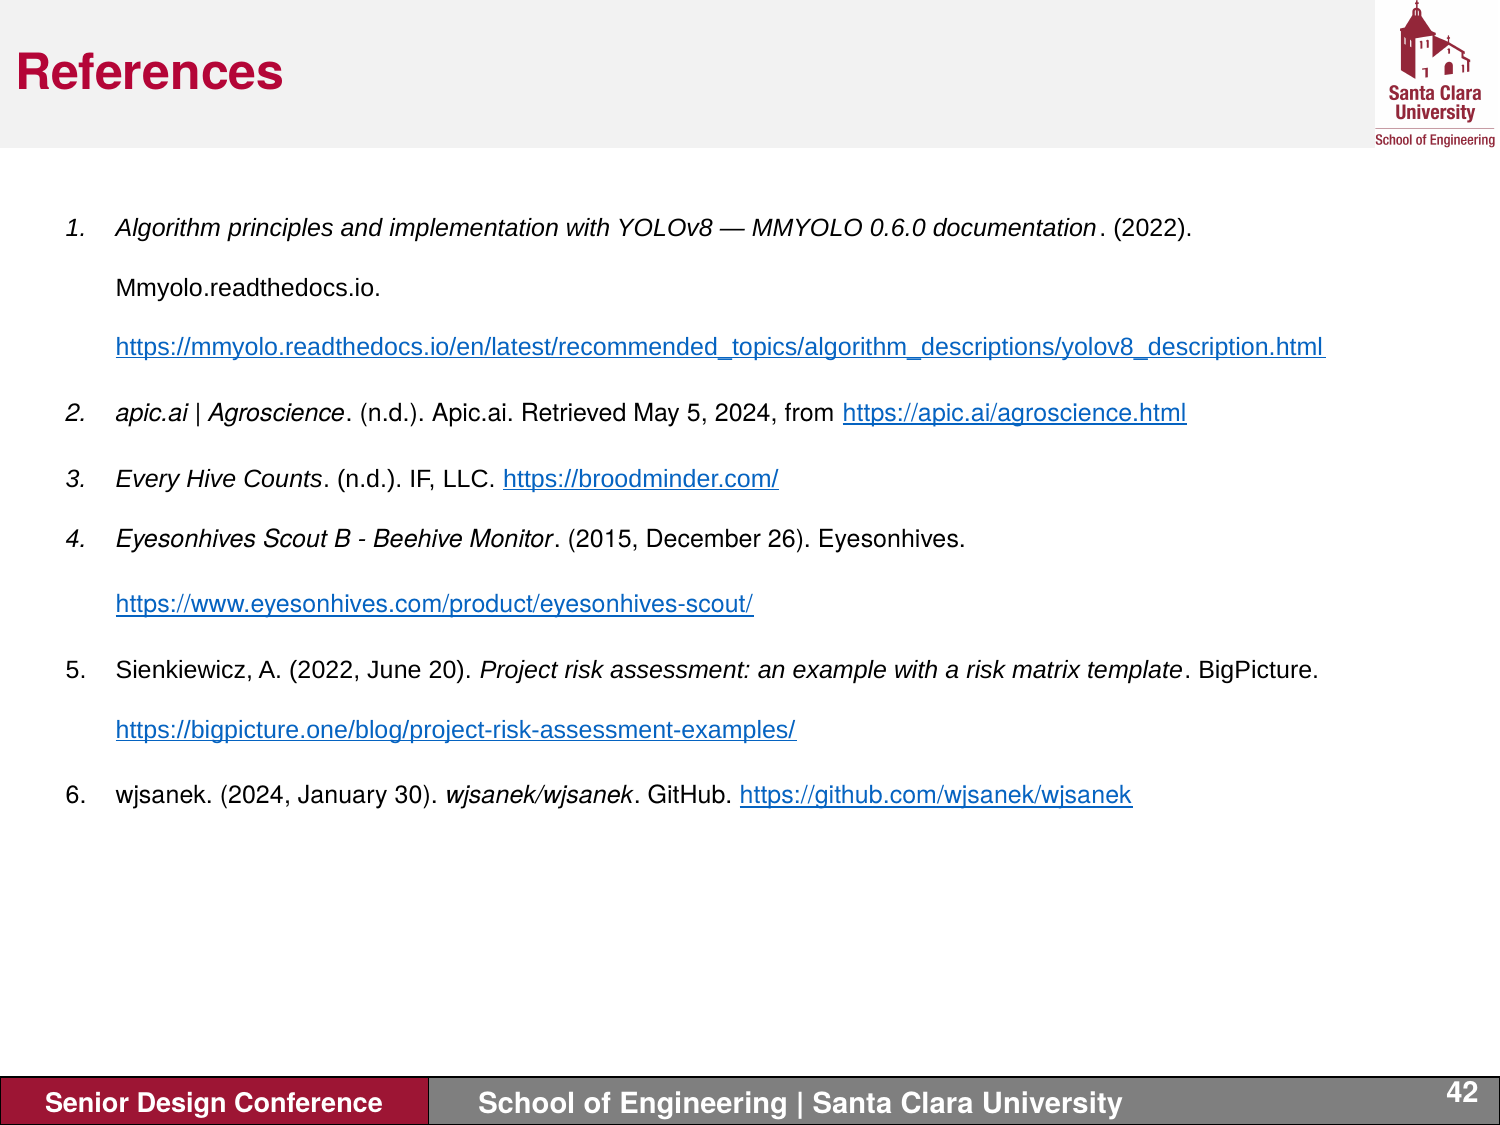

# References
Algorithm principles and implementation with YOLOv8 — MMYOLO 0.6.0 documentation. (2022). Mmyolo.readthedocs.io. https://mmyolo.readthedocs.io/en/latest/recommended_topics/algorithm_descriptions/yolov8_description.html
apic.ai | Agroscience. (n.d.). Apic.ai. Retrieved May 5, 2024, from https://apic.ai/agroscience.html
Every Hive Counts. (n.d.). IF, LLC. https://broodminder.com/
Eyesonhives Scout B - Beehive Monitor. (2015, December 26). Eyesonhives. https://www.eyesonhives.com/product/eyesonhives-scout/
Sienkiewicz, A. (2022, June 20). Project risk assessment: an example with a risk matrix template. BigPicture. https://bigpicture.one/blog/project-risk-assessment-examples/
wjsanek. (2024, January 30). wjsanek/wjsanek. GitHub. https://github.com/wjsanek/wjsanek